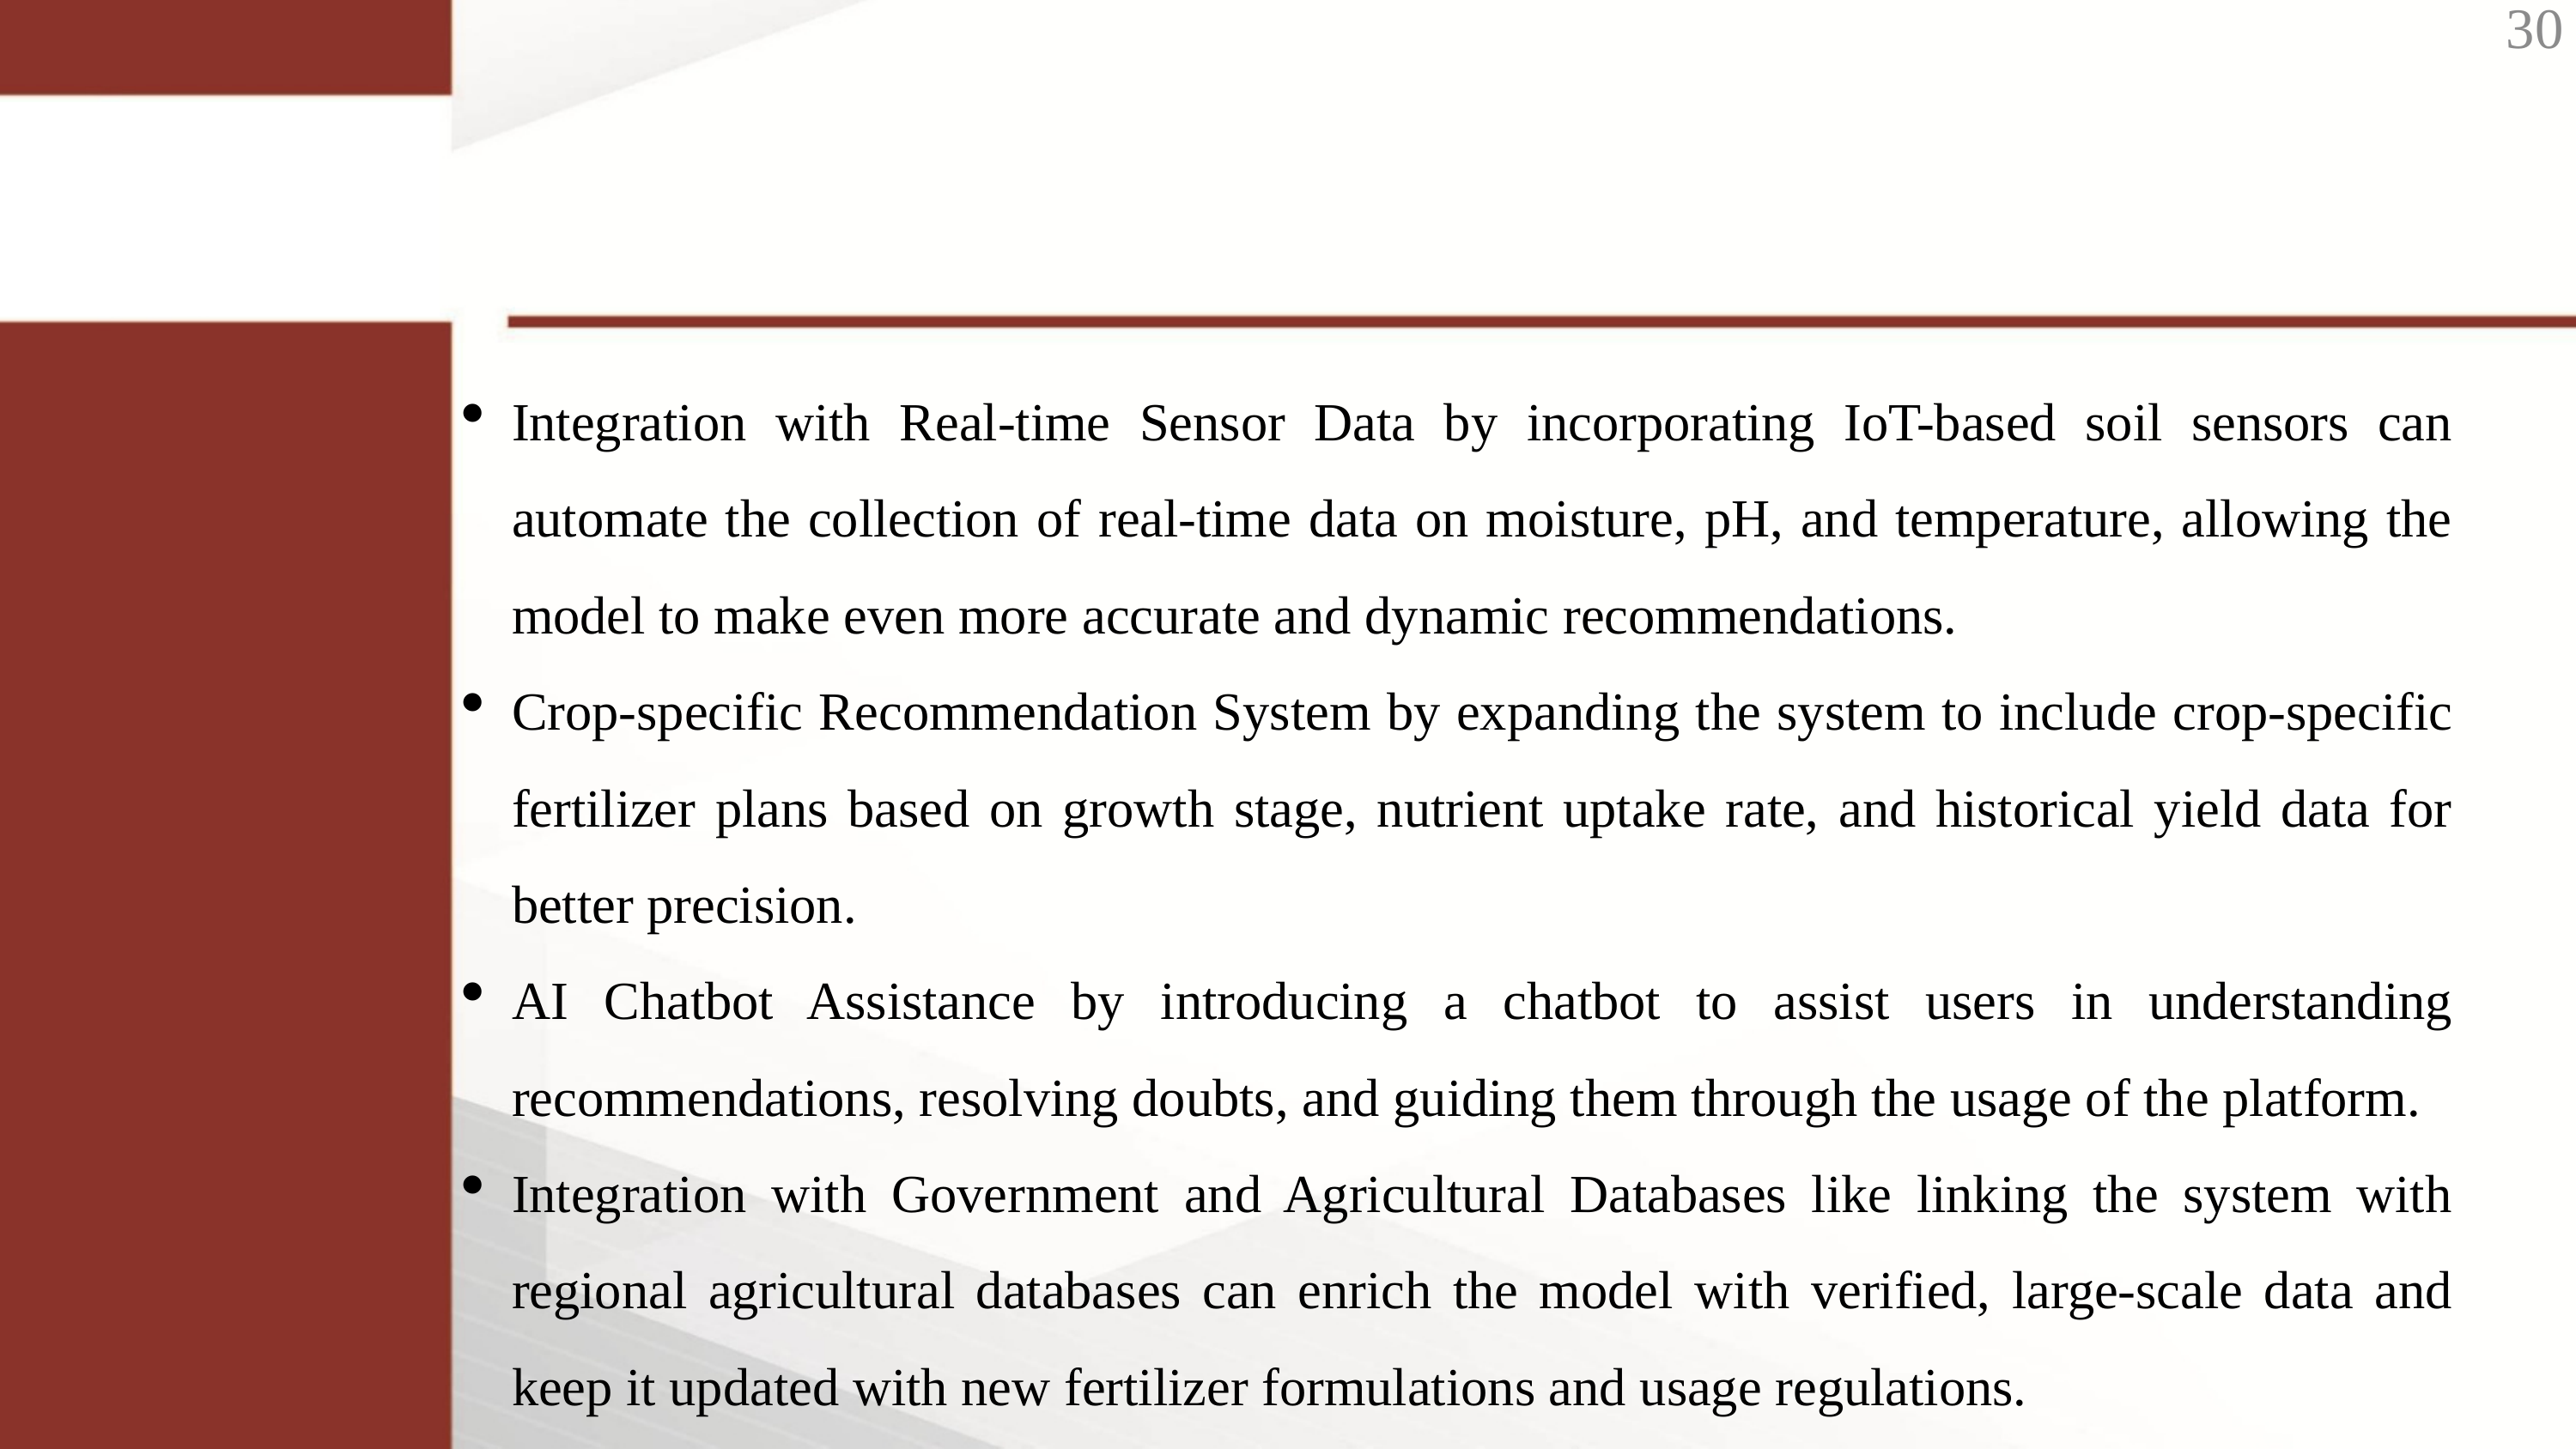

30

Integration with Real-time Sensor Data by incorporating IoT-based soil sensors can automate the collection of real-time data on moisture, pH, and temperature, allowing the model to make even more accurate and dynamic recommendations.
Crop-specific Recommendation System by expanding the system to include crop-specific fertilizer plans based on growth stage, nutrient uptake rate, and historical yield data for better precision.
AI Chatbot Assistance by introducing a chatbot to assist users in understanding recommendations, resolving doubts, and guiding them through the usage of the platform.
Integration with Government and Agricultural Databases like linking the system with regional agricultural databases can enrich the model with verified, large-scale data and keep it updated with new fertilizer formulations and usage regulations.